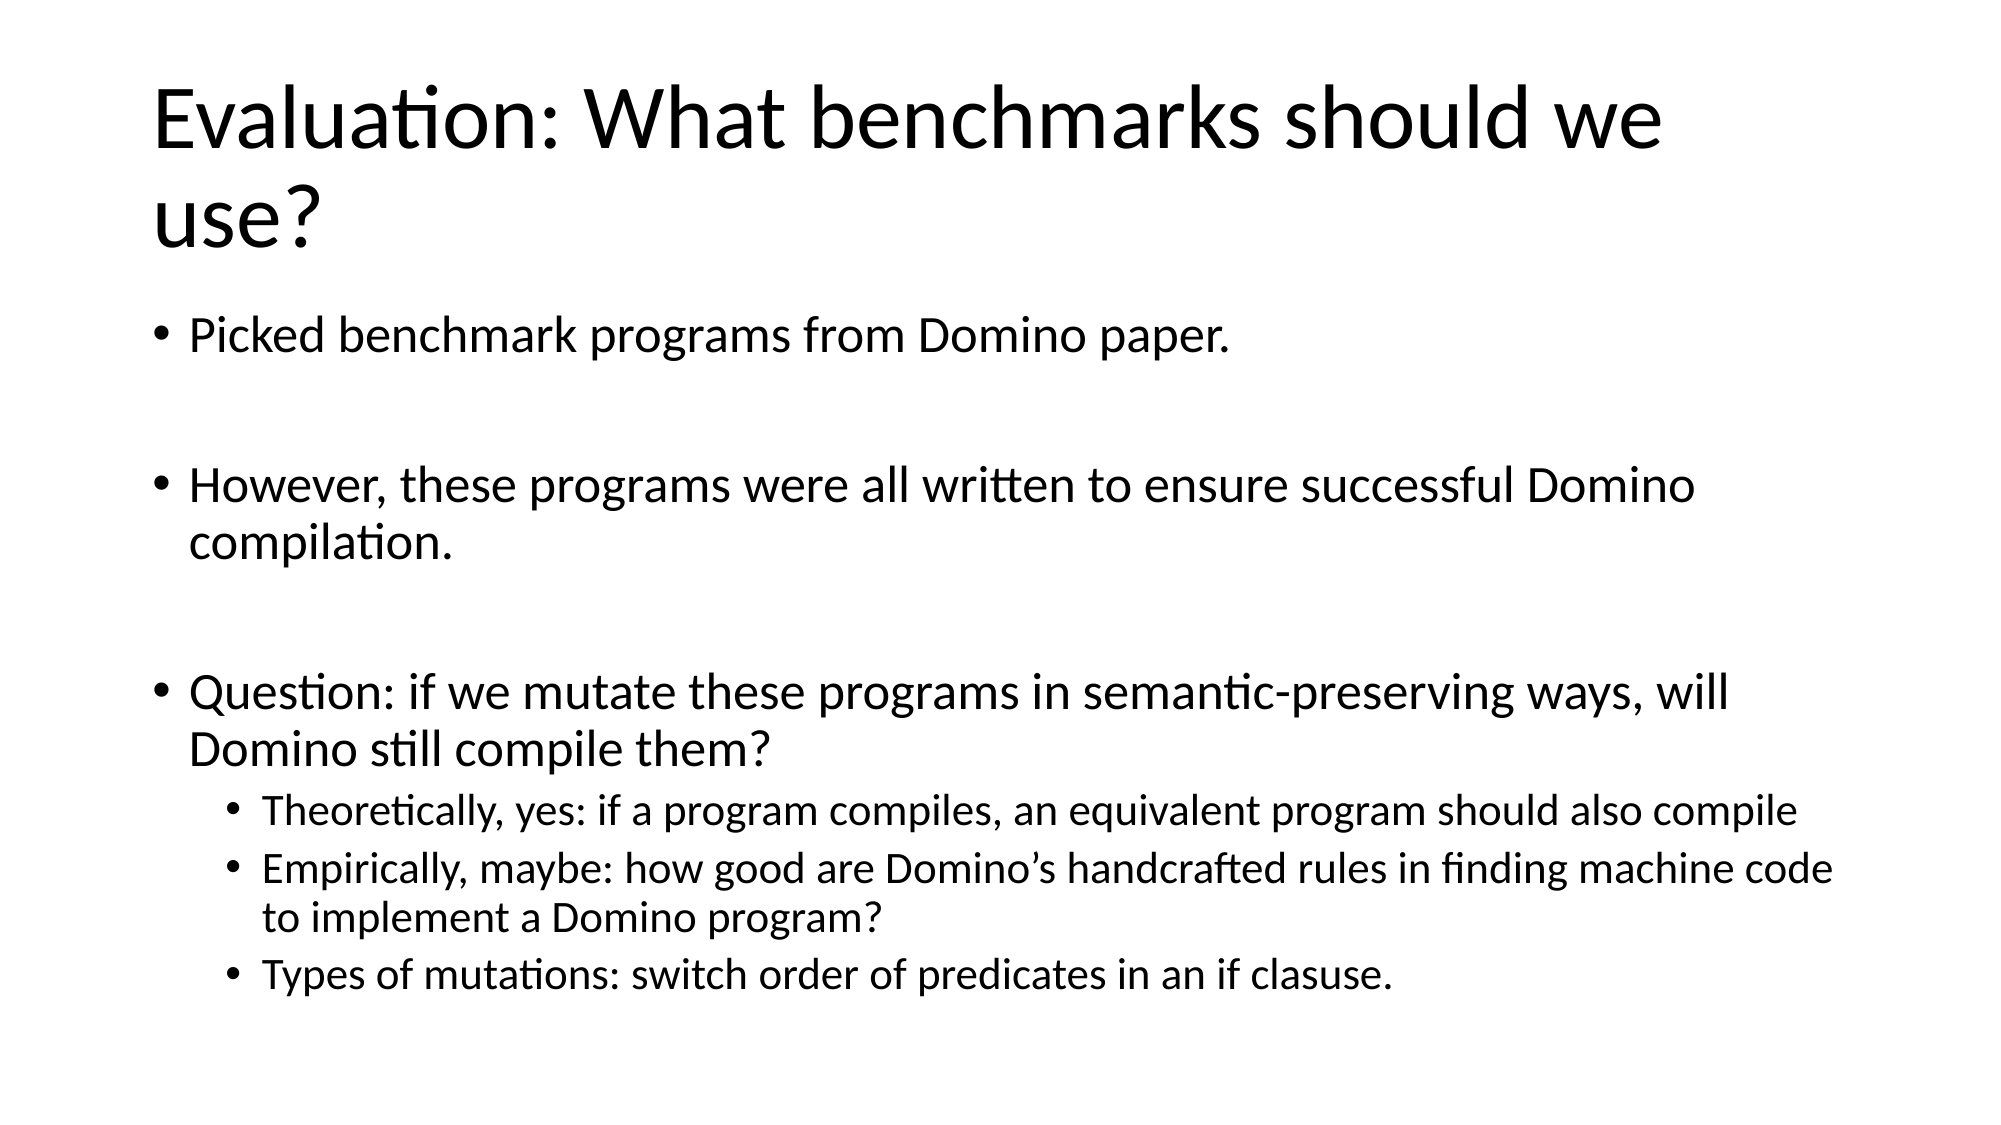

# Evaluation: What benchmarks should we use?
Picked benchmark programs from Domino paper.

However, these programs were all written to ensure successful Domino compilation.

Question: if we mutate these programs in semantic-preserving ways, will Domino still compile them?
Theoretically, yes: if a program compiles, an equivalent program should also compile
Empirically, maybe: how good are Domino’s handcrafted rules in finding machine code to implement a Domino program?
Types of mutations: switch order of predicates in an if clasuse.